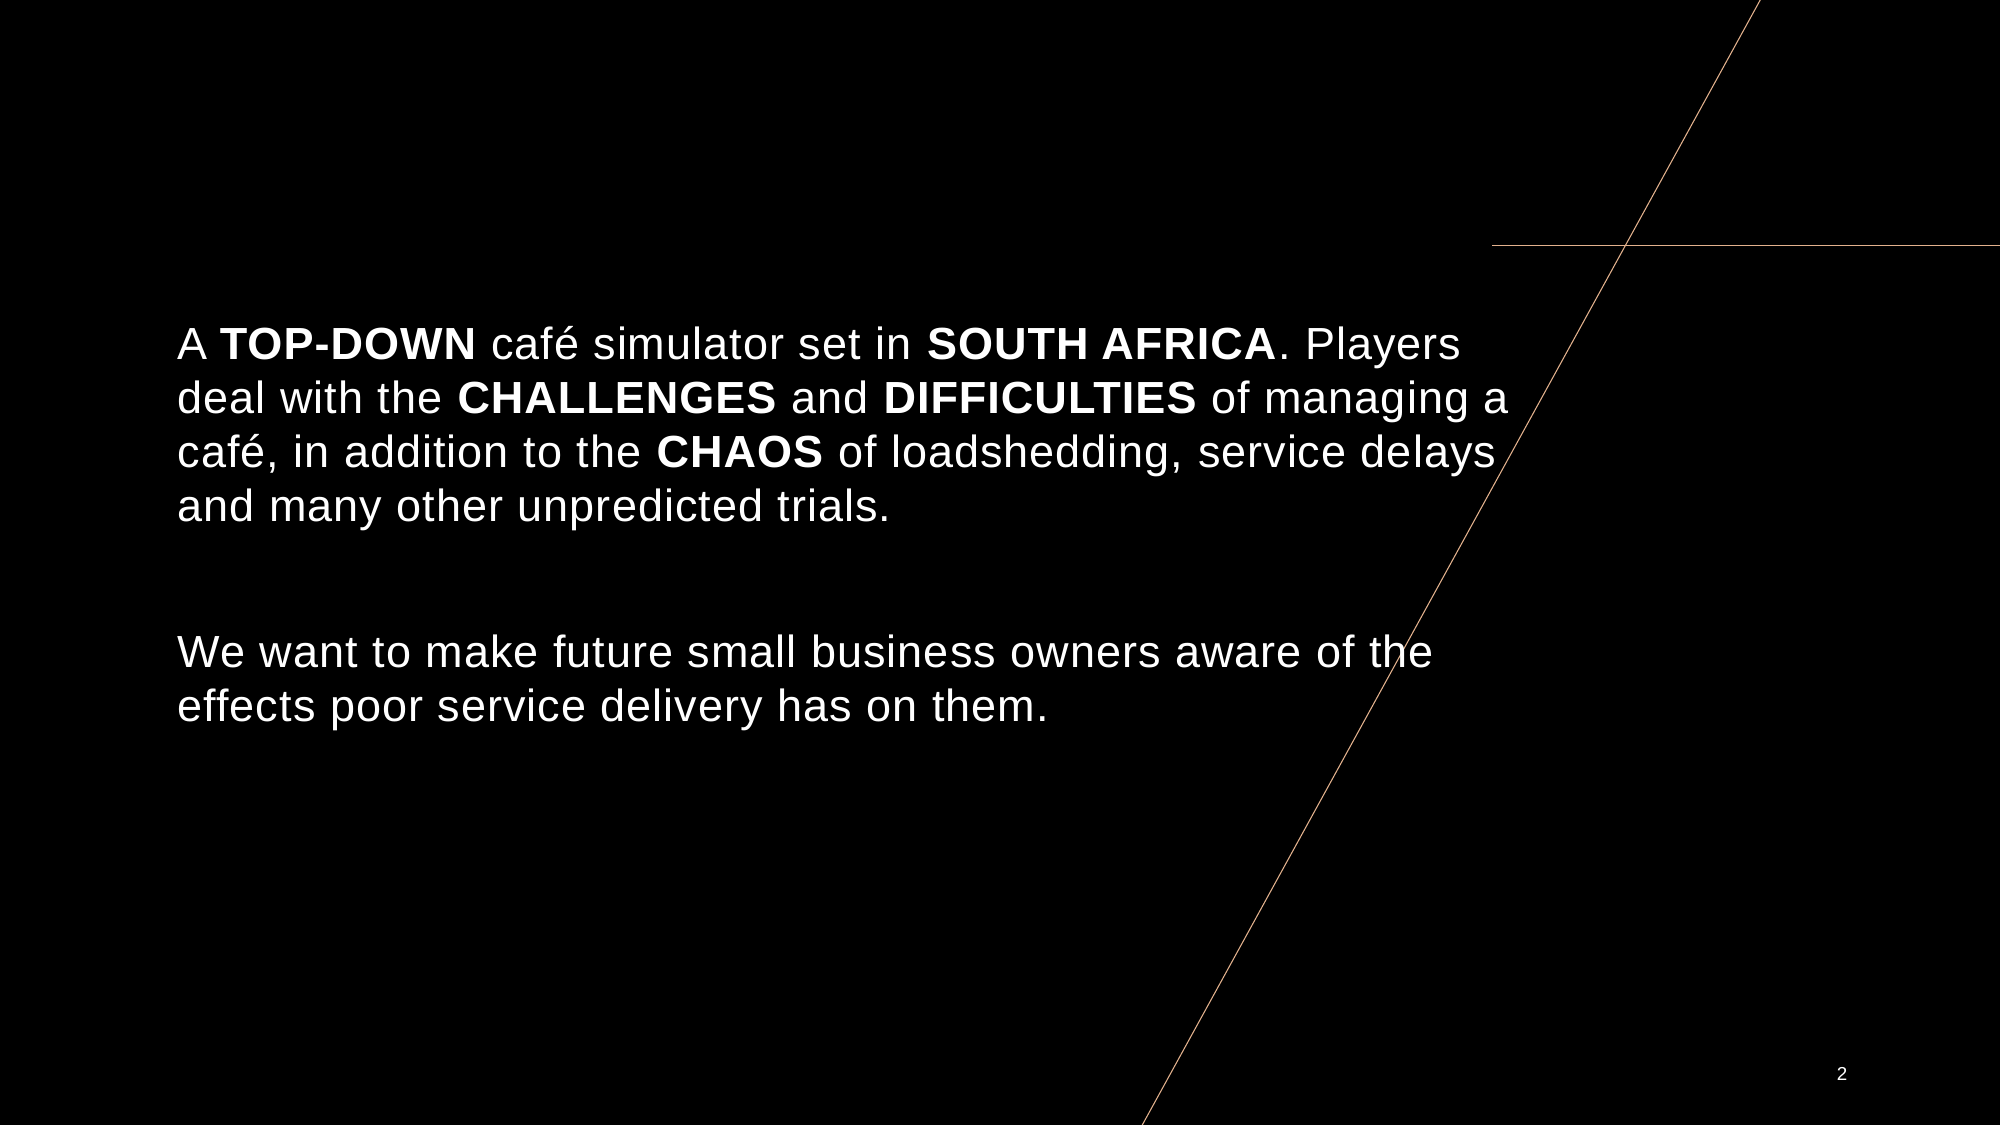

A TOP-DOWN café simulator set in SOUTH AFRICA. Players deal with the CHALLENGES and DIFFICULTIES of managing a café, in addition to the CHAOS of loadshedding, service delays and many other unpredicted trials.

We want to make future small business owners aware of the effects poor service delivery has on them.
2